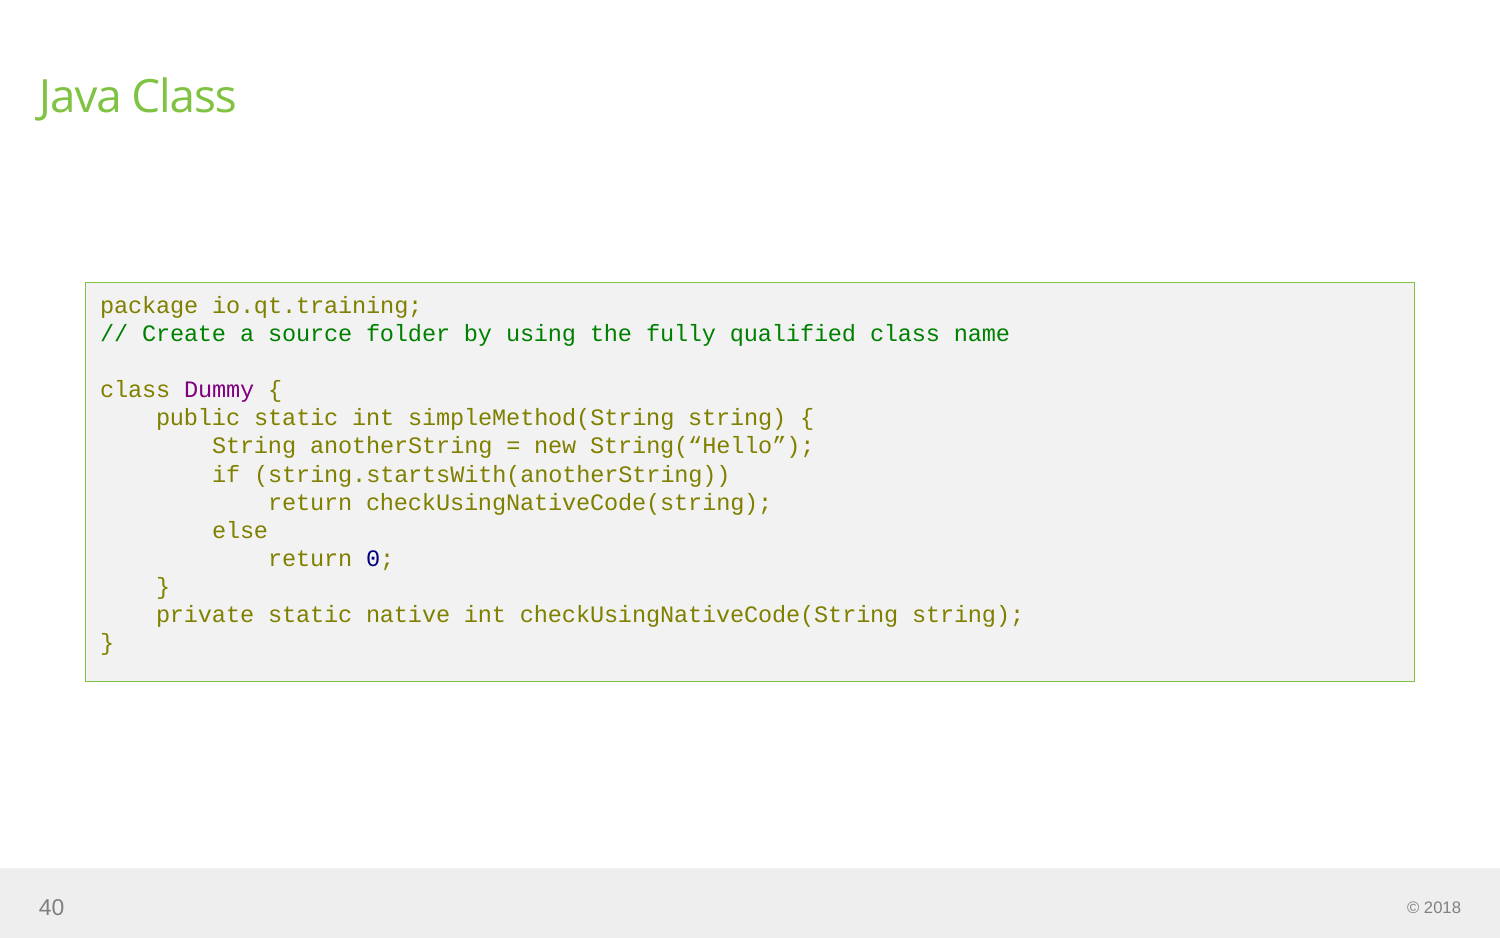

# Java Class
package io.qt.training;
// Create a source folder by using the fully qualified class name
class Dummy {
    public static int simpleMethod(String string) {
        String anotherString = new String(“Hello”);
        if (string.startsWith(anotherString))
            return checkUsingNativeCode(string);
        else
            return 0;
    }
    private static native int checkUsingNativeCode(String string);
}
40
© 2018